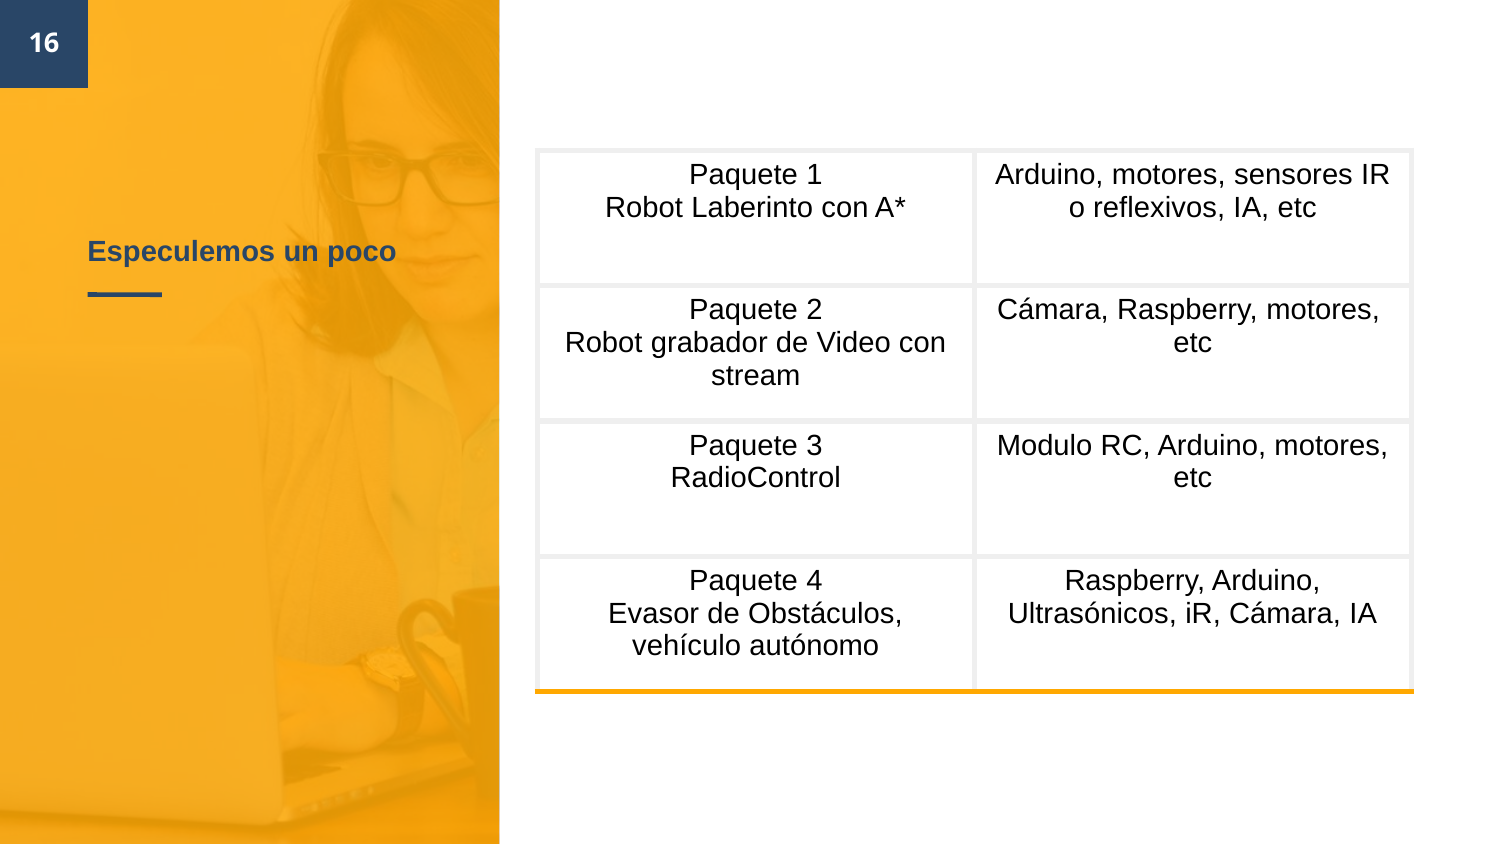

16
| Paquete 1 Robot Laberinto con A\* | Arduino, motores, sensores IR o reflexivos, IA, etc |
| --- | --- |
| Paquete 2 Robot grabador de Video con stream | Cámara, Raspberry, motores, etc |
| Paquete 3 RadioControl | Modulo RC, Arduino, motores, etc |
| Paquete 4 Evasor de Obstáculos, vehículo autónomo | Raspberry, Arduino, Ultrasónicos, iR, Cámara, IA |
Especulemos un poco